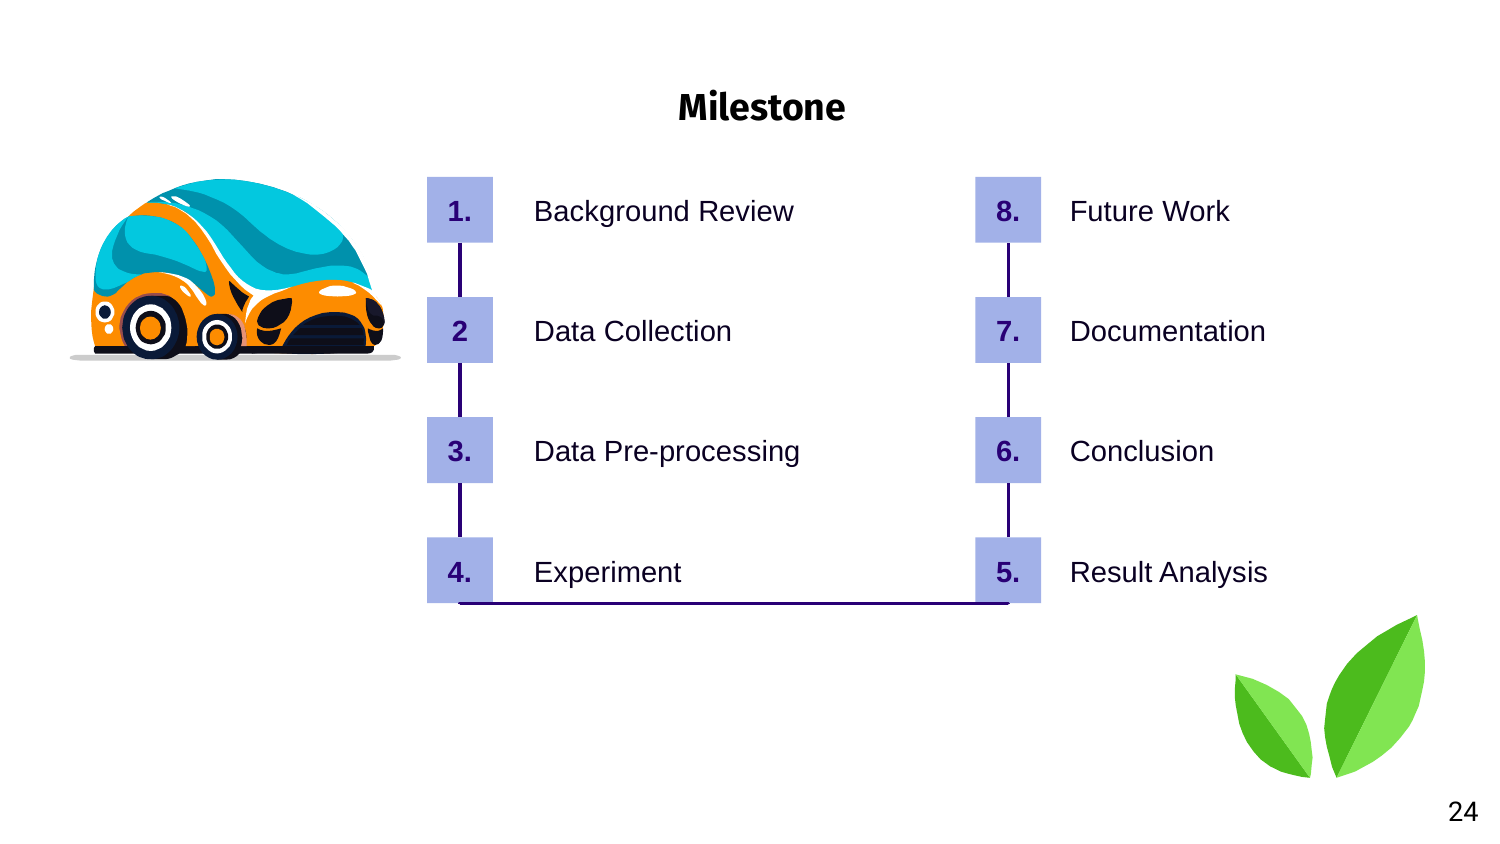

# Milestone
1.
8.

Background Review
Future Work
2
7.
Data Collection
Documentation
3.
6.
Data Pre-processing
Conclusion
4.
5.
Experiment
Result Analysis

24